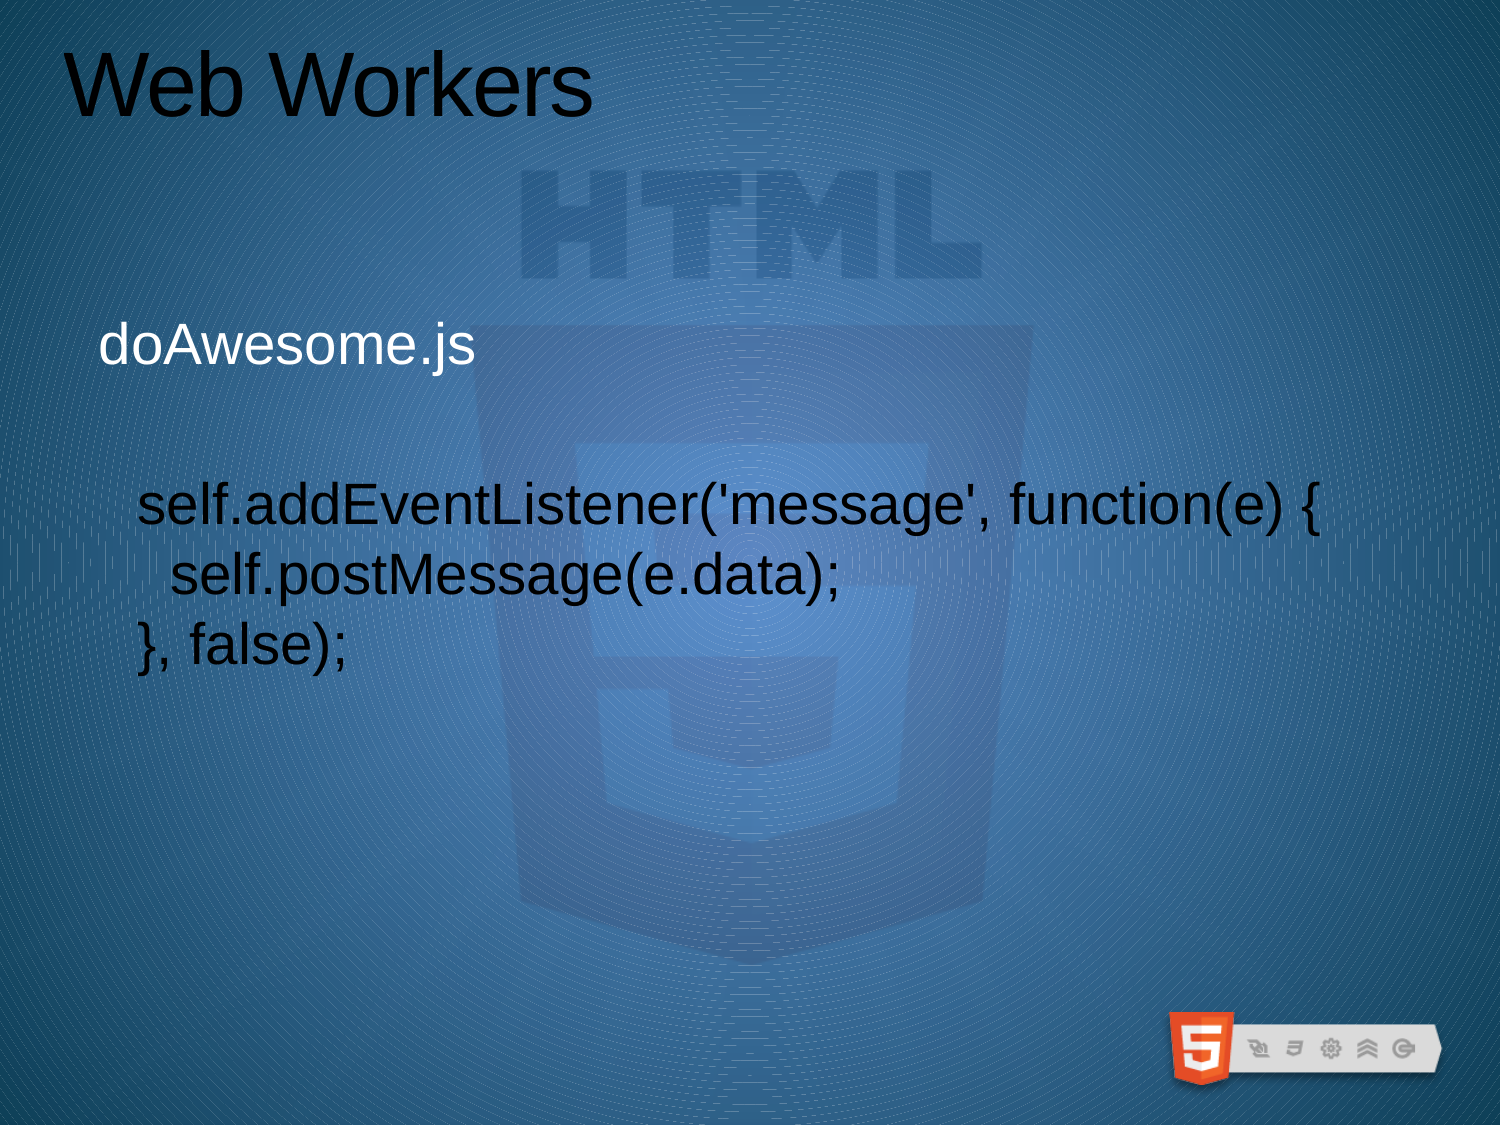

# Web Workers
doAwesome.js
self.addEventListener('message', function(e) {
  self.postMessage(e.data);
}, false);